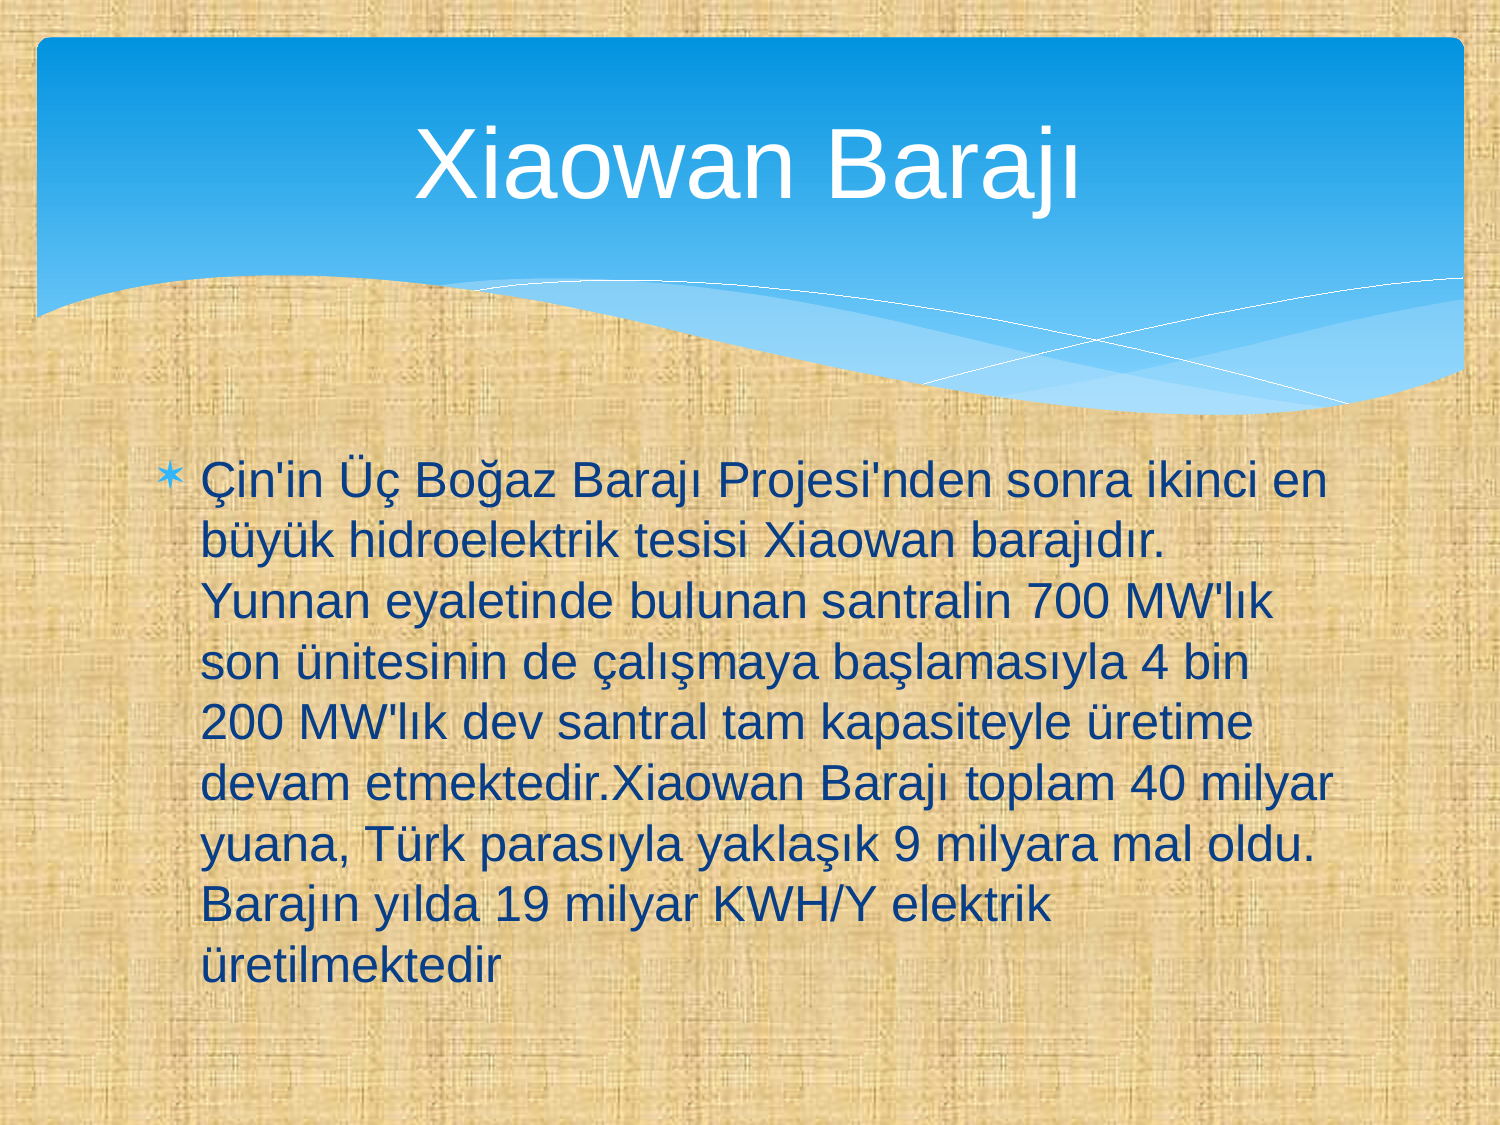

# Xiaowan Barajı
Çin'in Üç Boğaz Barajı Projesi'nden sonra ikinci en büyük hidroelektrik tesisi Xiaowan barajıdır. Yunnan eyaletinde bulunan santralin 700 MW'lık son ünitesinin de çalışmaya başlamasıyla 4 bin 200 MW'lık dev santral tam kapasiteyle üretime devam etmektedir.Xiaowan Barajı toplam 40 milyar yuana, Türk parasıyla yaklaşık 9 milyara mal oldu. Barajın yılda 19 milyar KWH/Y elektrik üretilmektedir